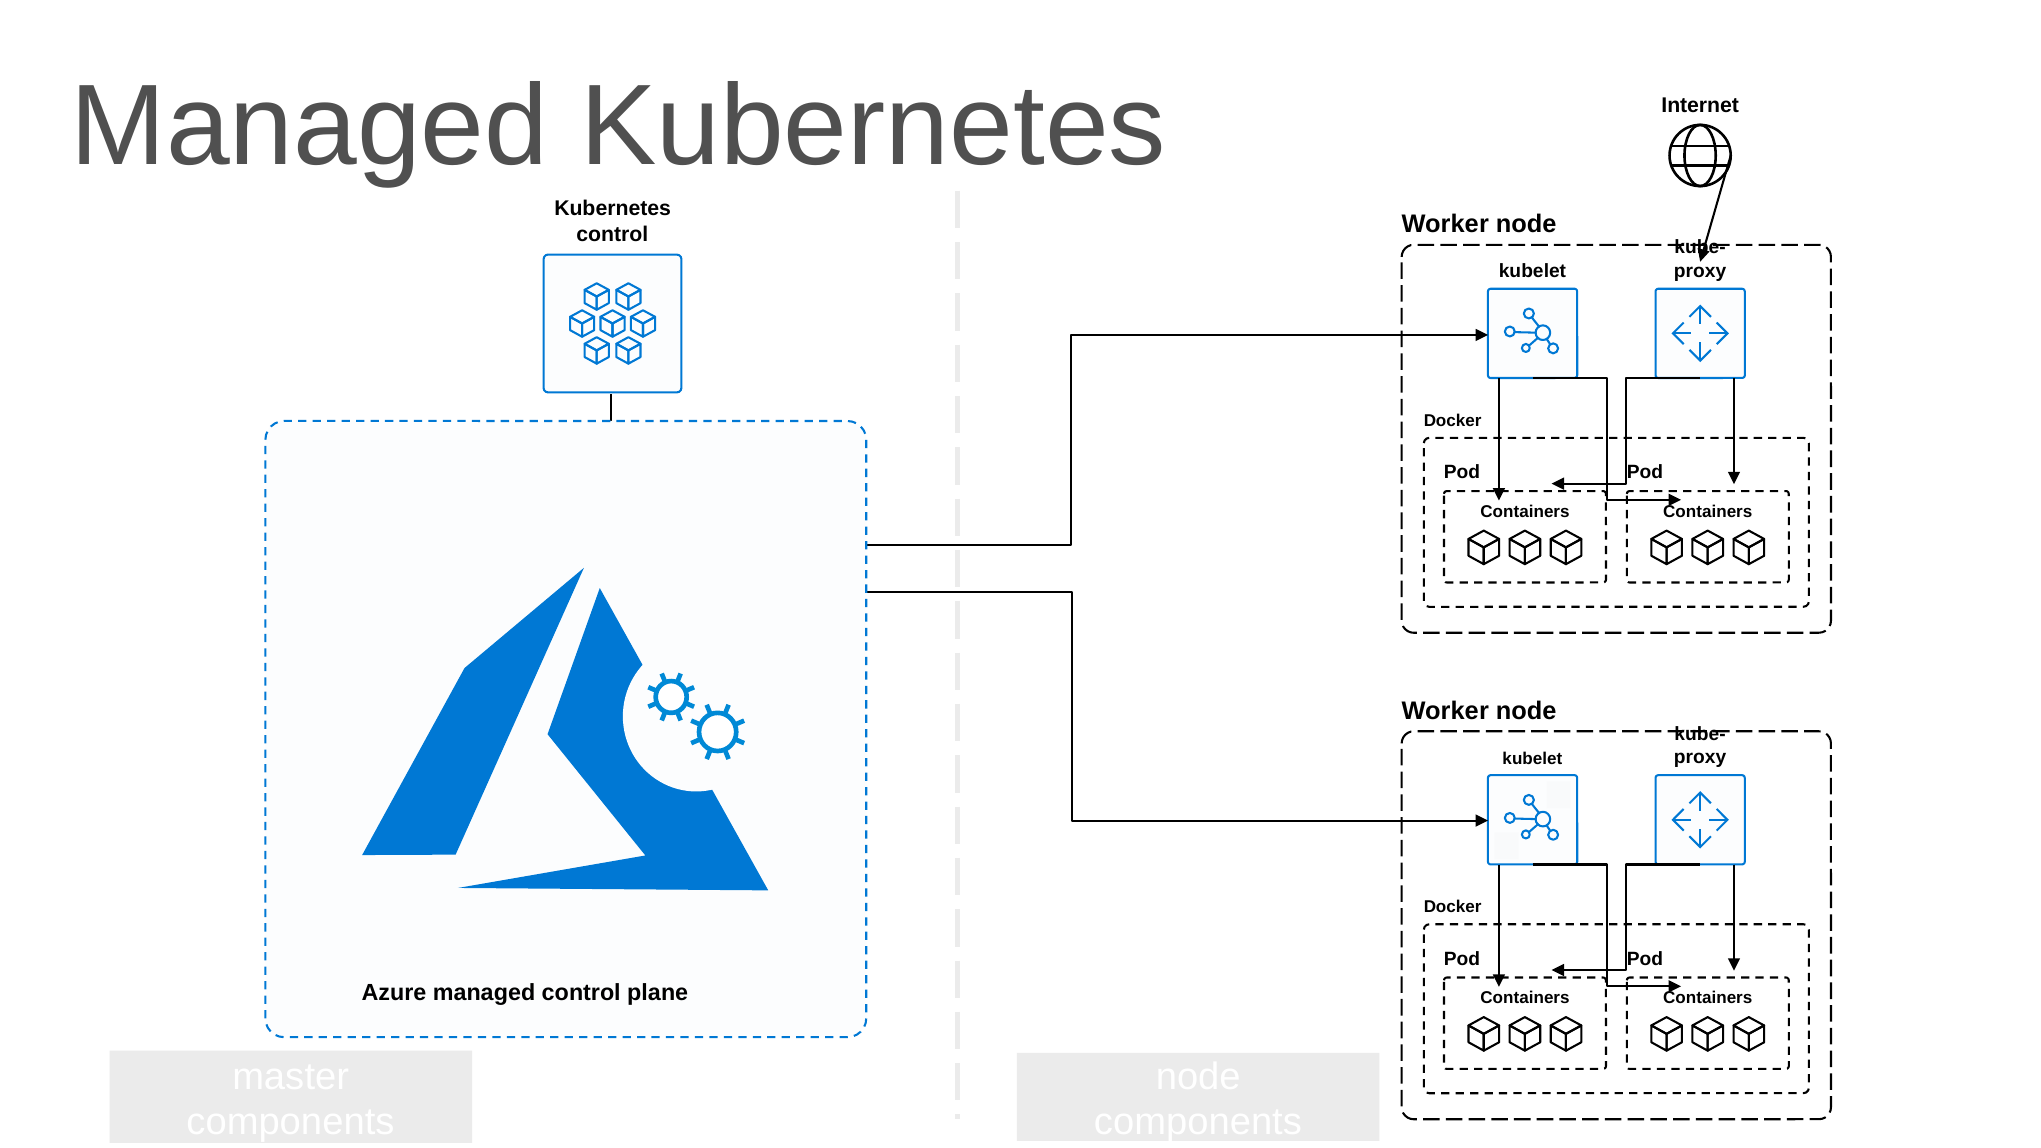

Managed Kubernetes
Internet

Kubernetes control

Worker node

kubelet

kube-proxy

Docker

Pod
Pod

Containers
Containers

Azure managed control plane

Master node

API server

-controller-manager

replication, namespace, serviceaccounts, etc.
-scheduler

Worker node

kube-proxy

kubelet

etcd

Docker

Pod
Pod

Containers
Containers

master
components
node
components